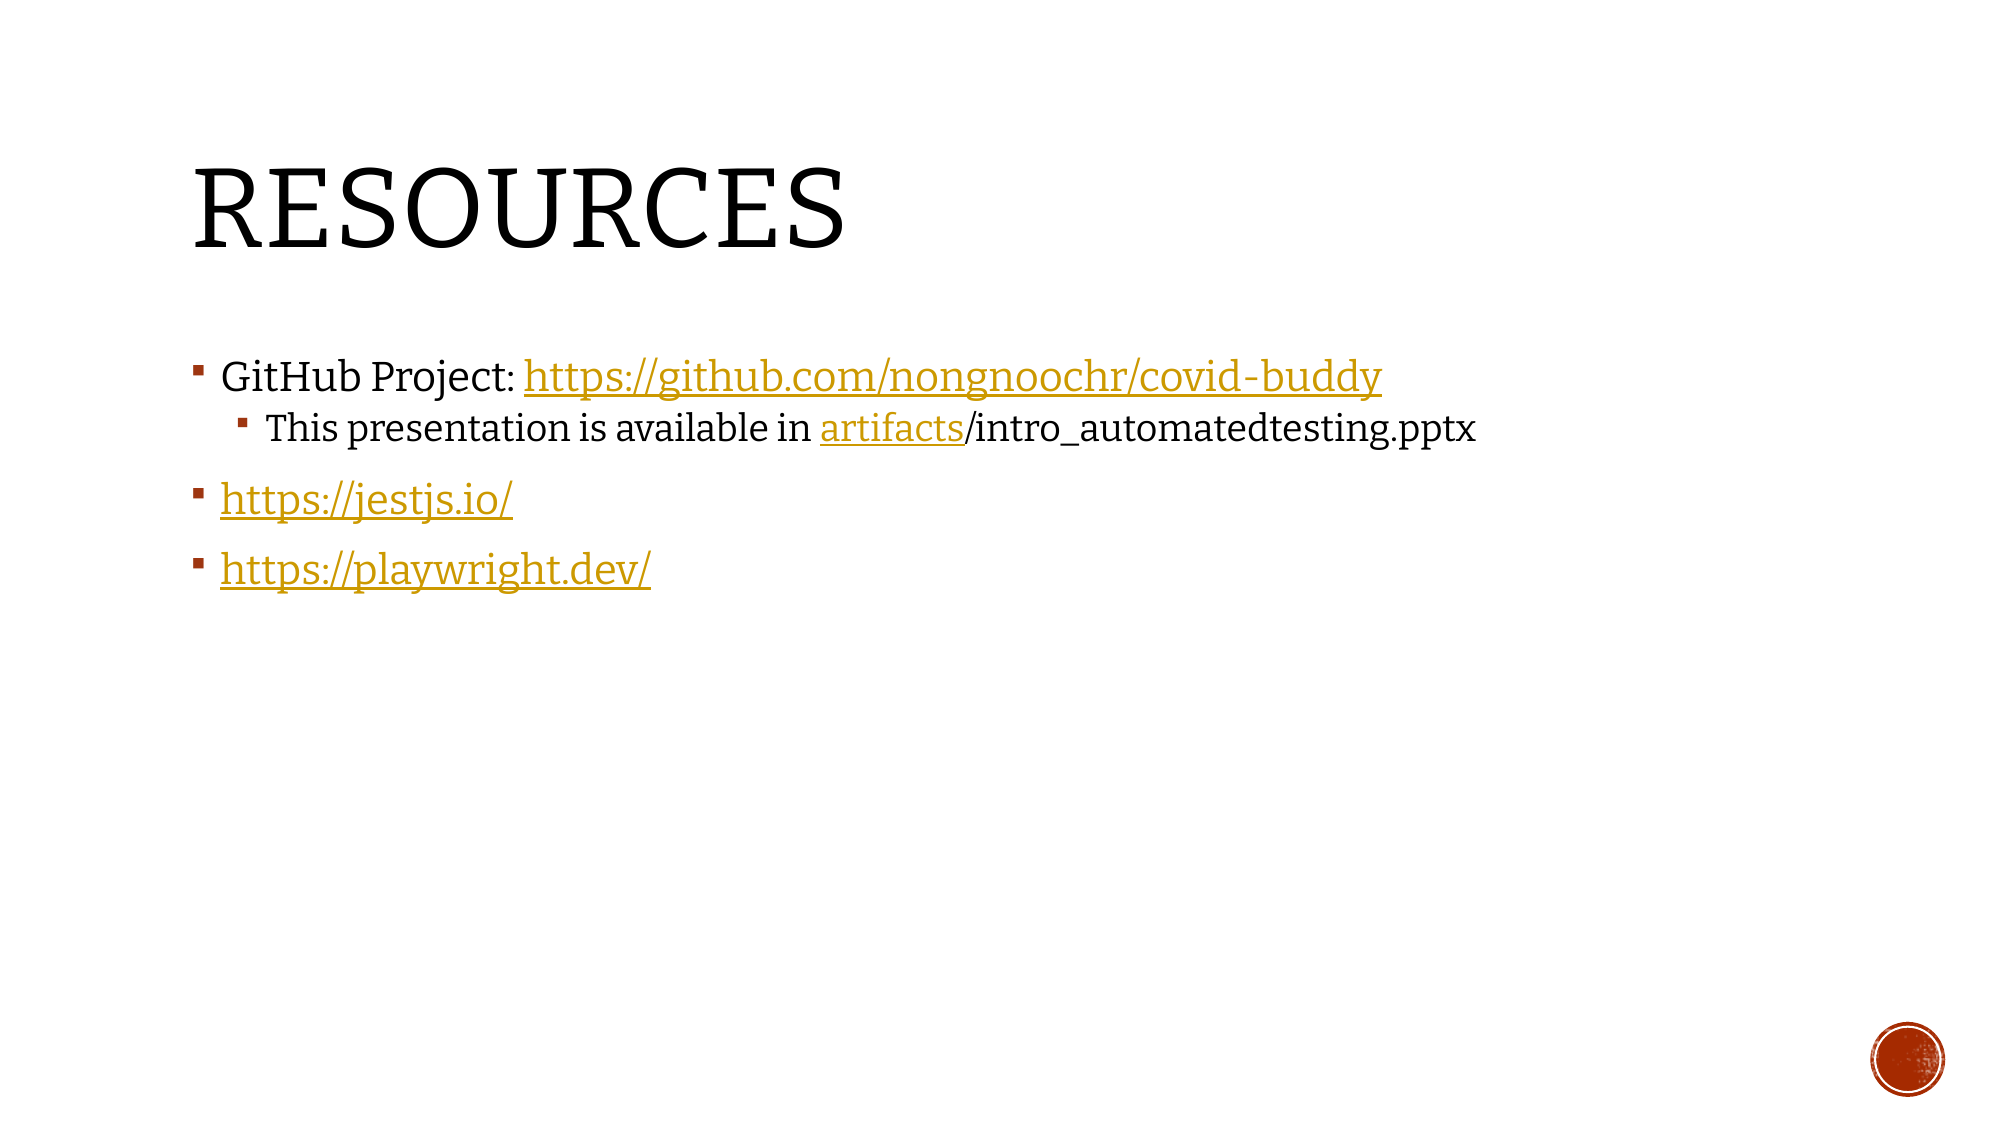

# Resources
GitHub Project: https://github.com/nongnoochr/covid-buddy
This presentation is available in artifacts/intro_automatedtesting.pptx
https://jestjs.io/
https://playwright.dev/